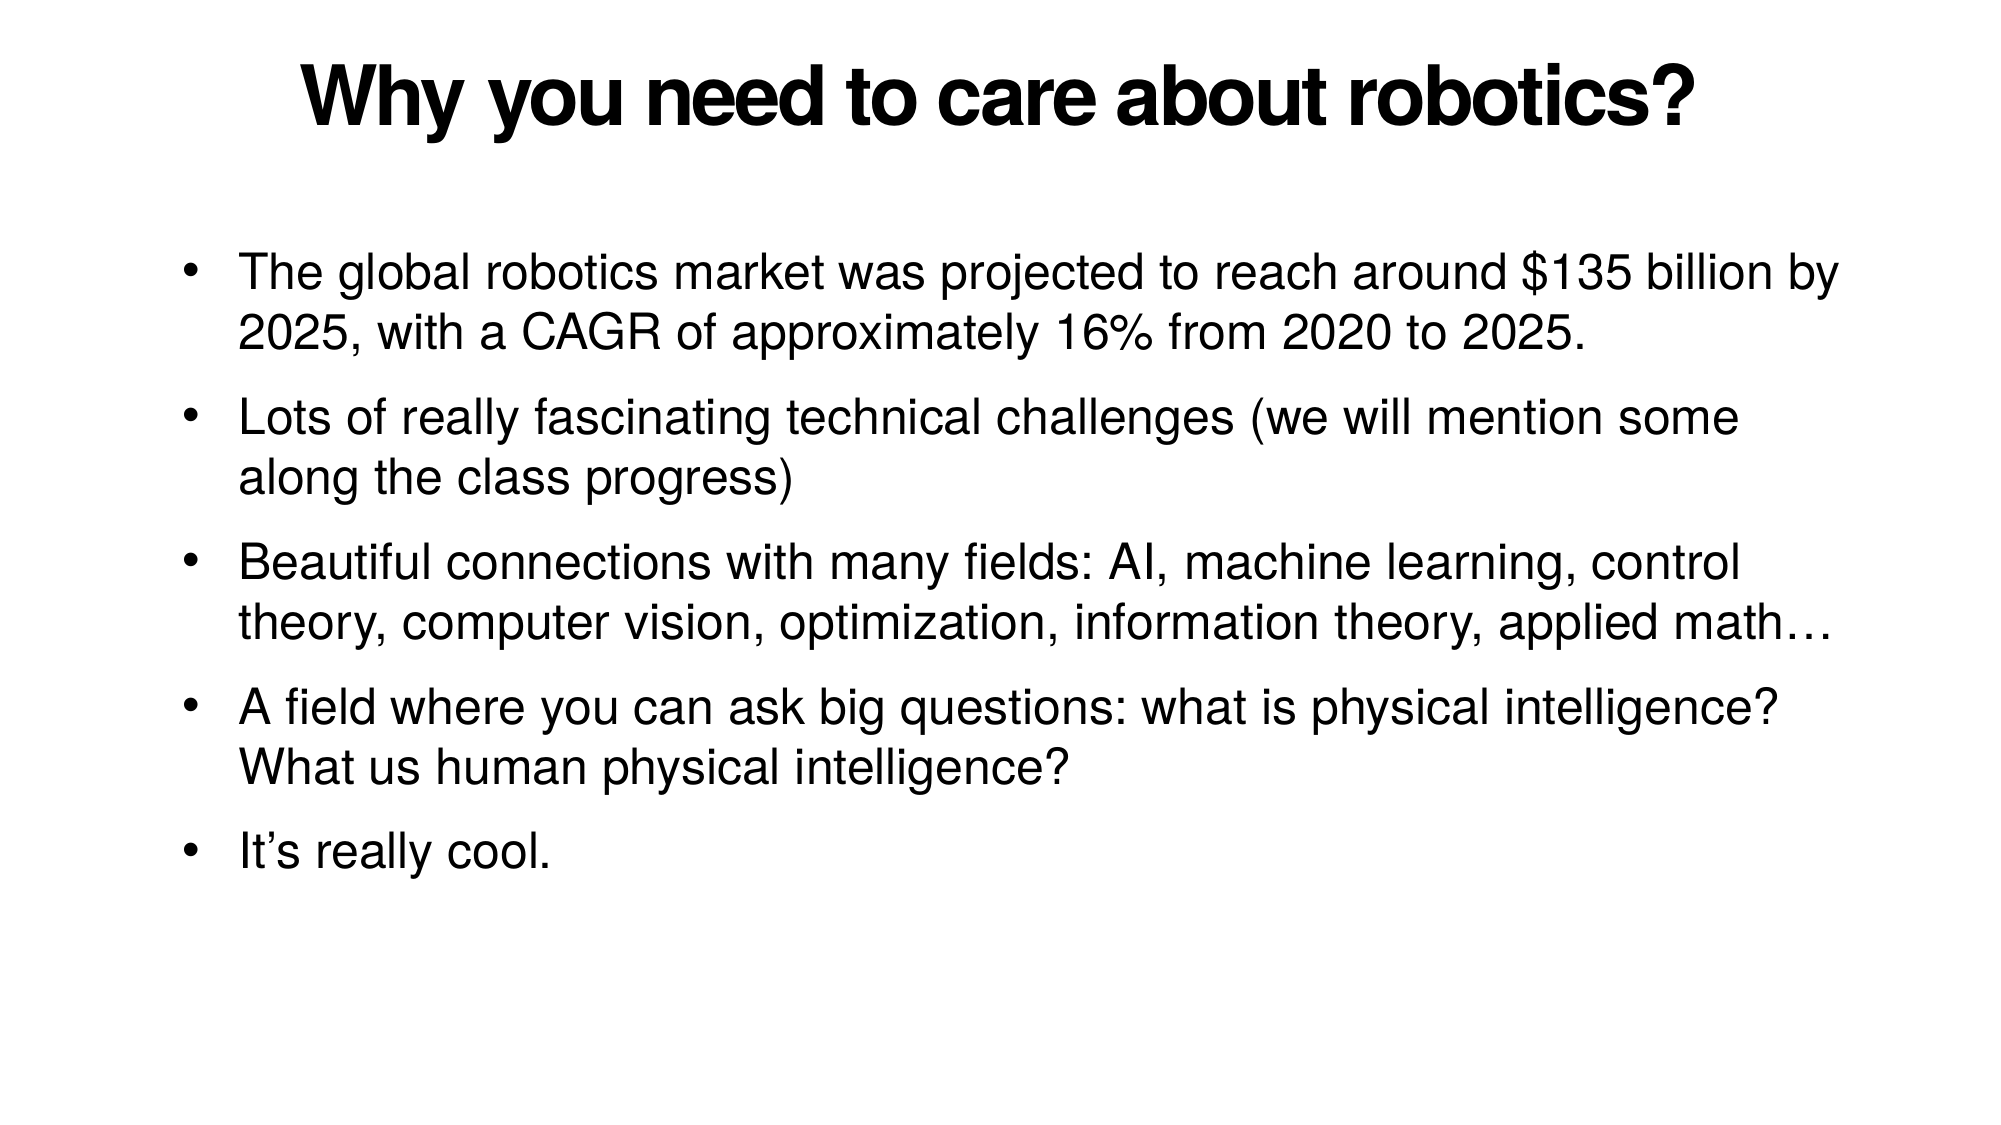

Why you need to care about robotics?
The global robotics market was projected to reach around $135 billion by 2025, with a CAGR of approximately 16% from 2020 to 2025.
Lots of really fascinating technical challenges (we will mention some along the class progress)
Beautiful connections with many fields: AI, machine learning, control theory, computer vision, optimization, information theory, applied math…
A field where you can ask big questions: what is physical intelligence? What us human physical intelligence?
It’s really cool.